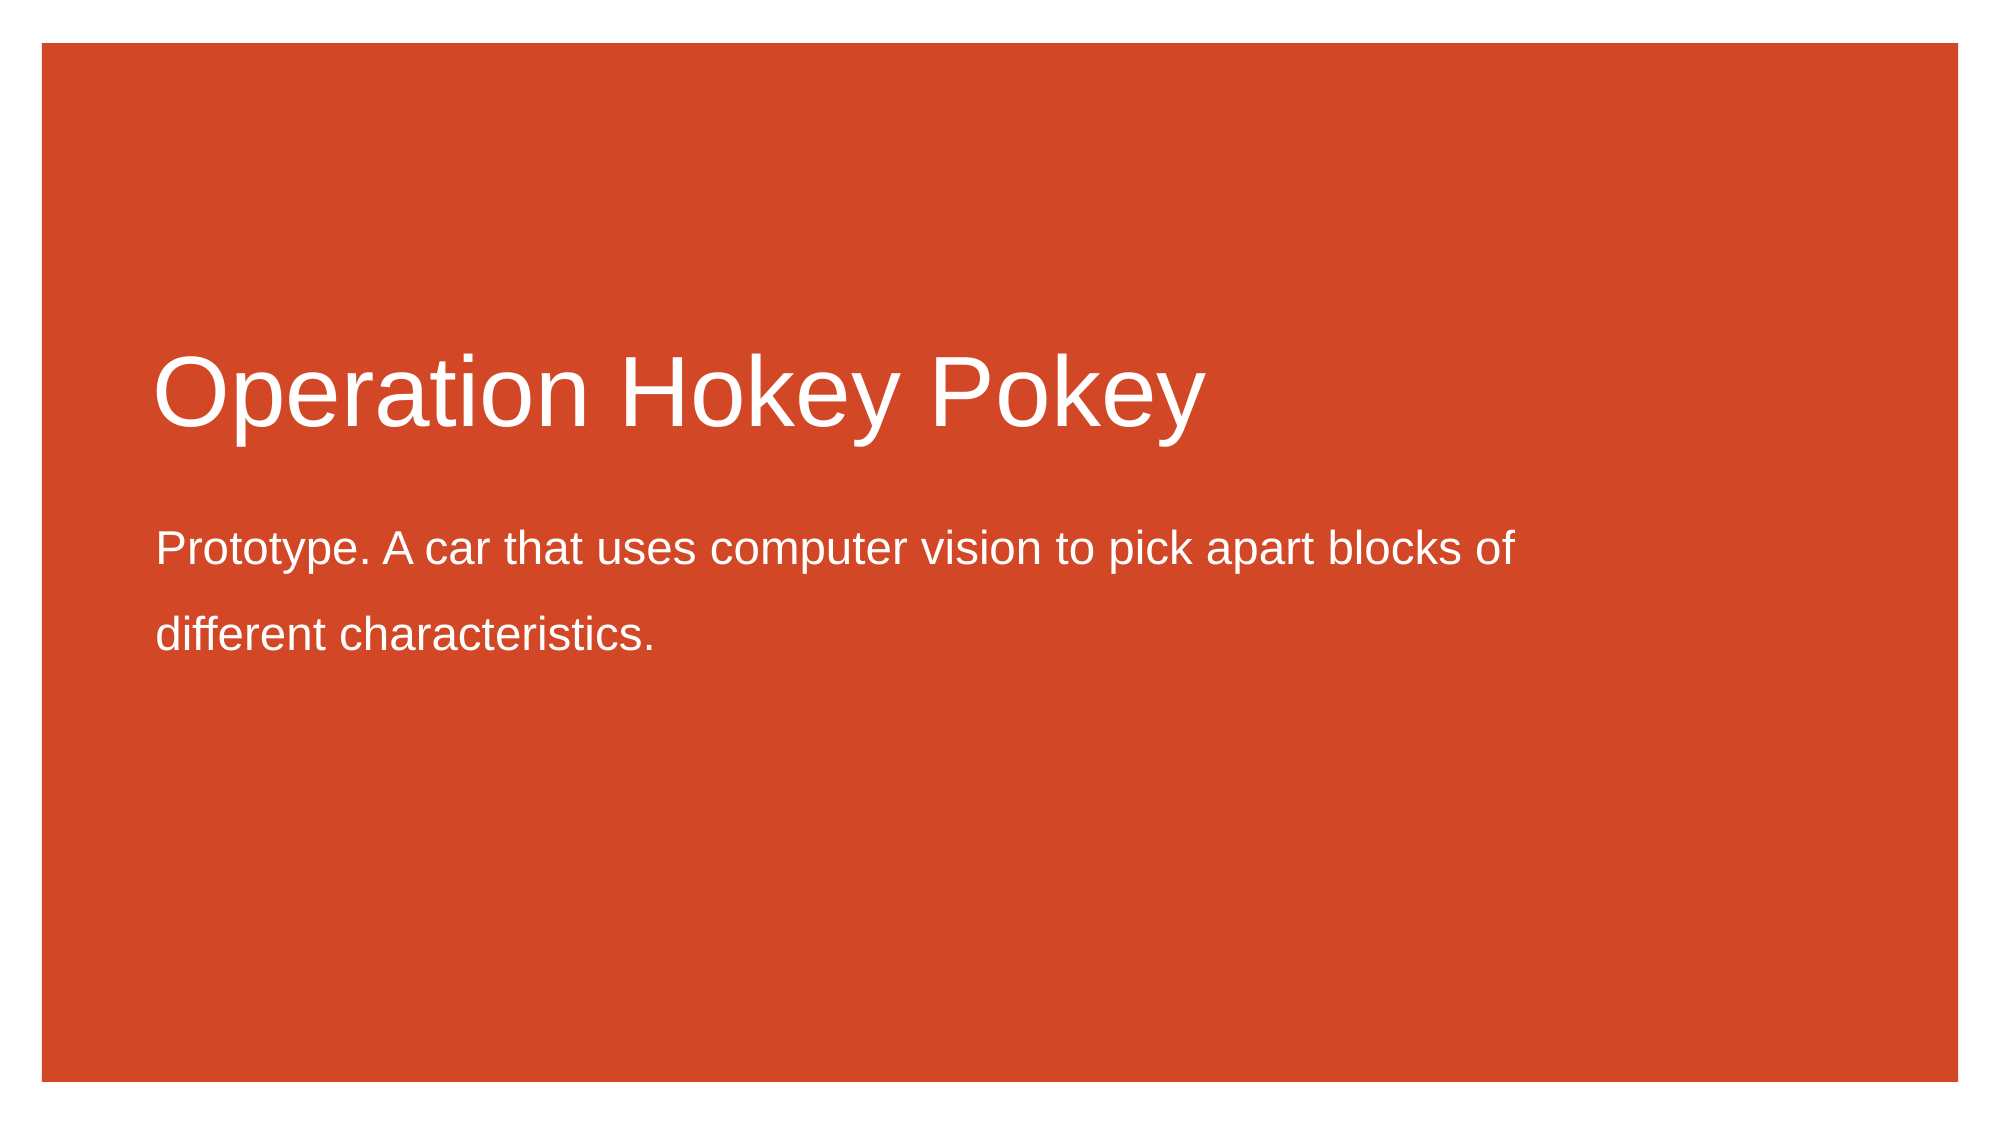

# Operation Hokey Pokey
Prototype. A car that uses computer vision to pick apart blocks of different characteristics.